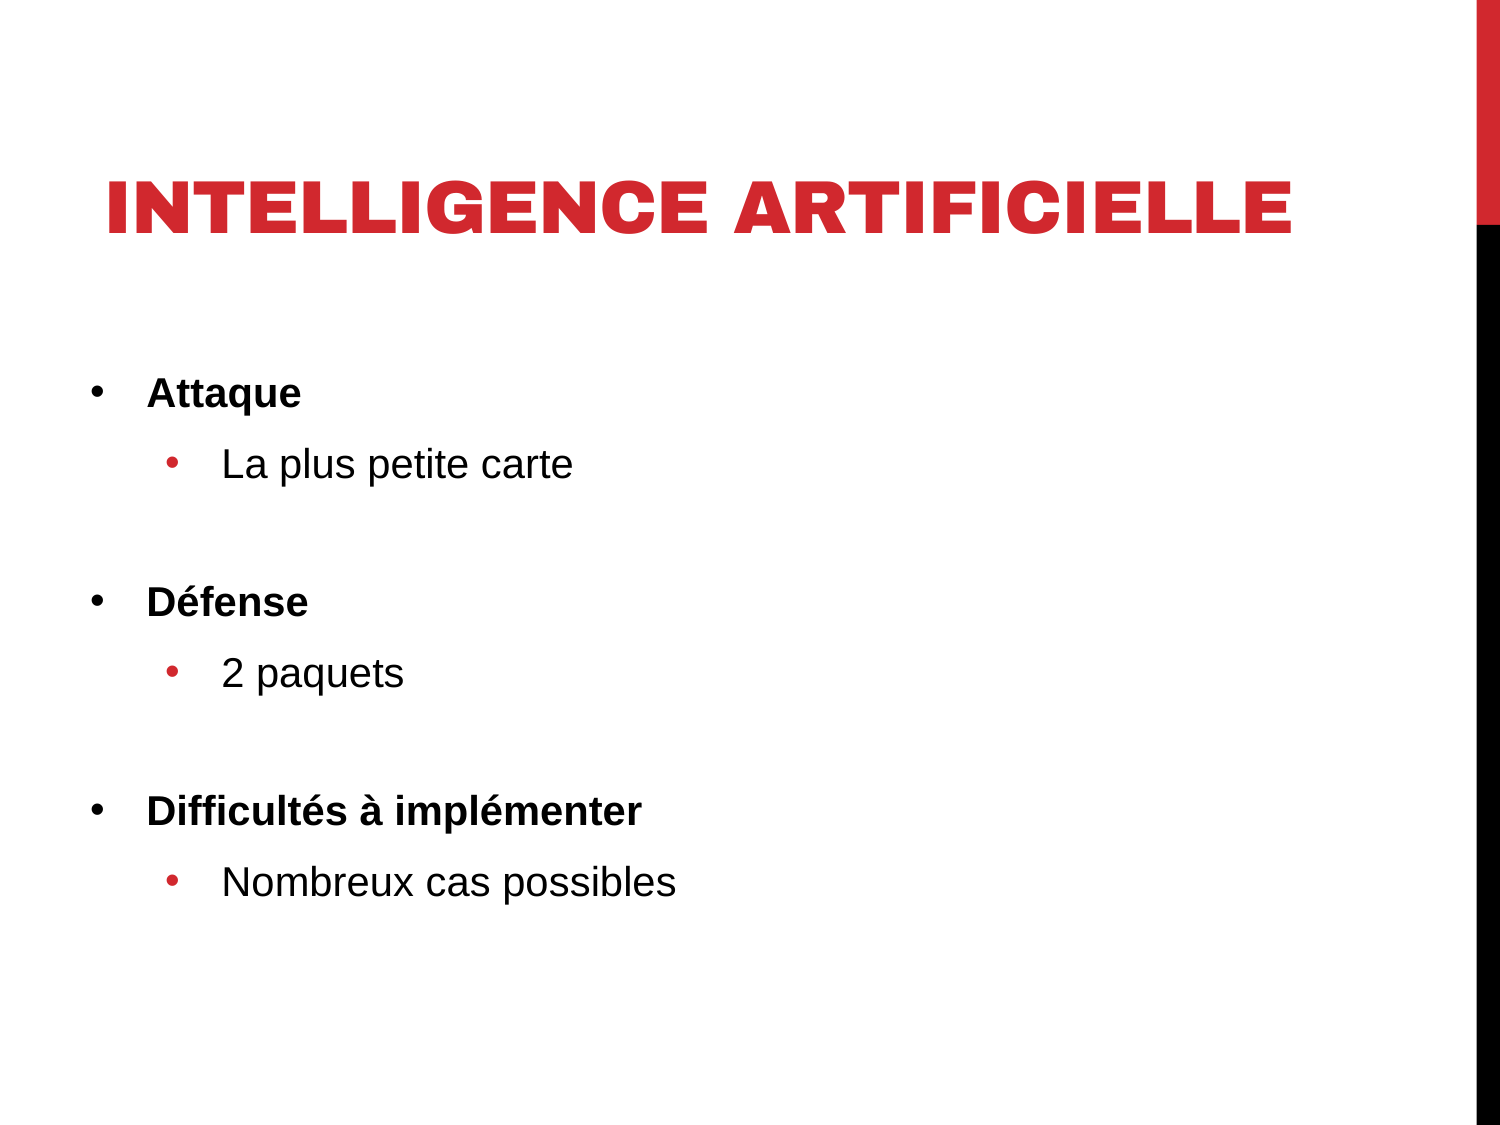

# Intelligence Artificielle

Attaque
La plus petite carte

Défense
2 paquets

Difficultés à implémenter
Nombreux cas possibles